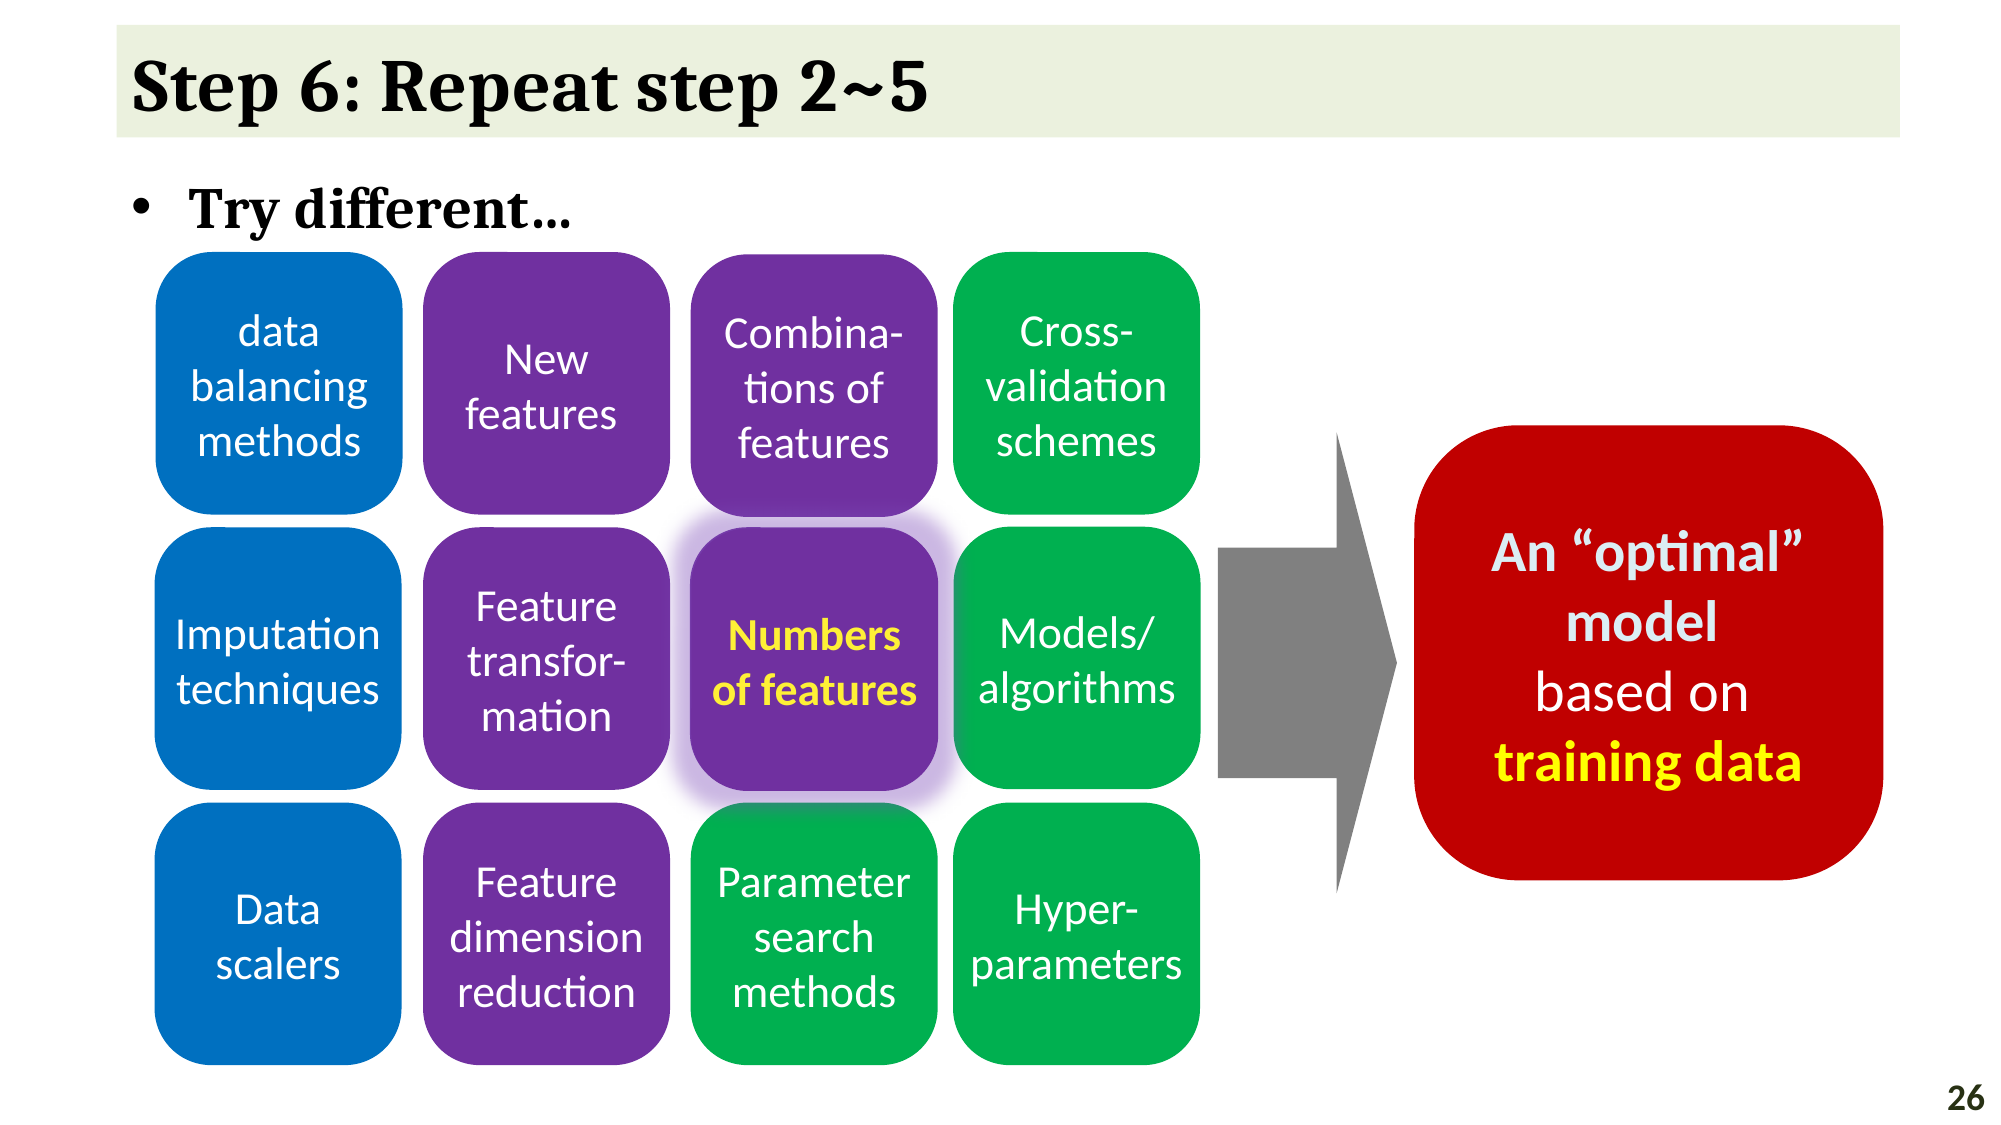

# Step 6: Repeat step 2~5
Try different…
data balancing methods
New features
Cross-validation schemes
Combina-tions of features
An “optimal” model
based on
training data

Models/
algorithms
Imputation techniques
Feature transfor-mation
Numbers of features
Numbers of features
Data scalers
Feature dimension reduction
Parameter search methods
Hyper-parameters
26